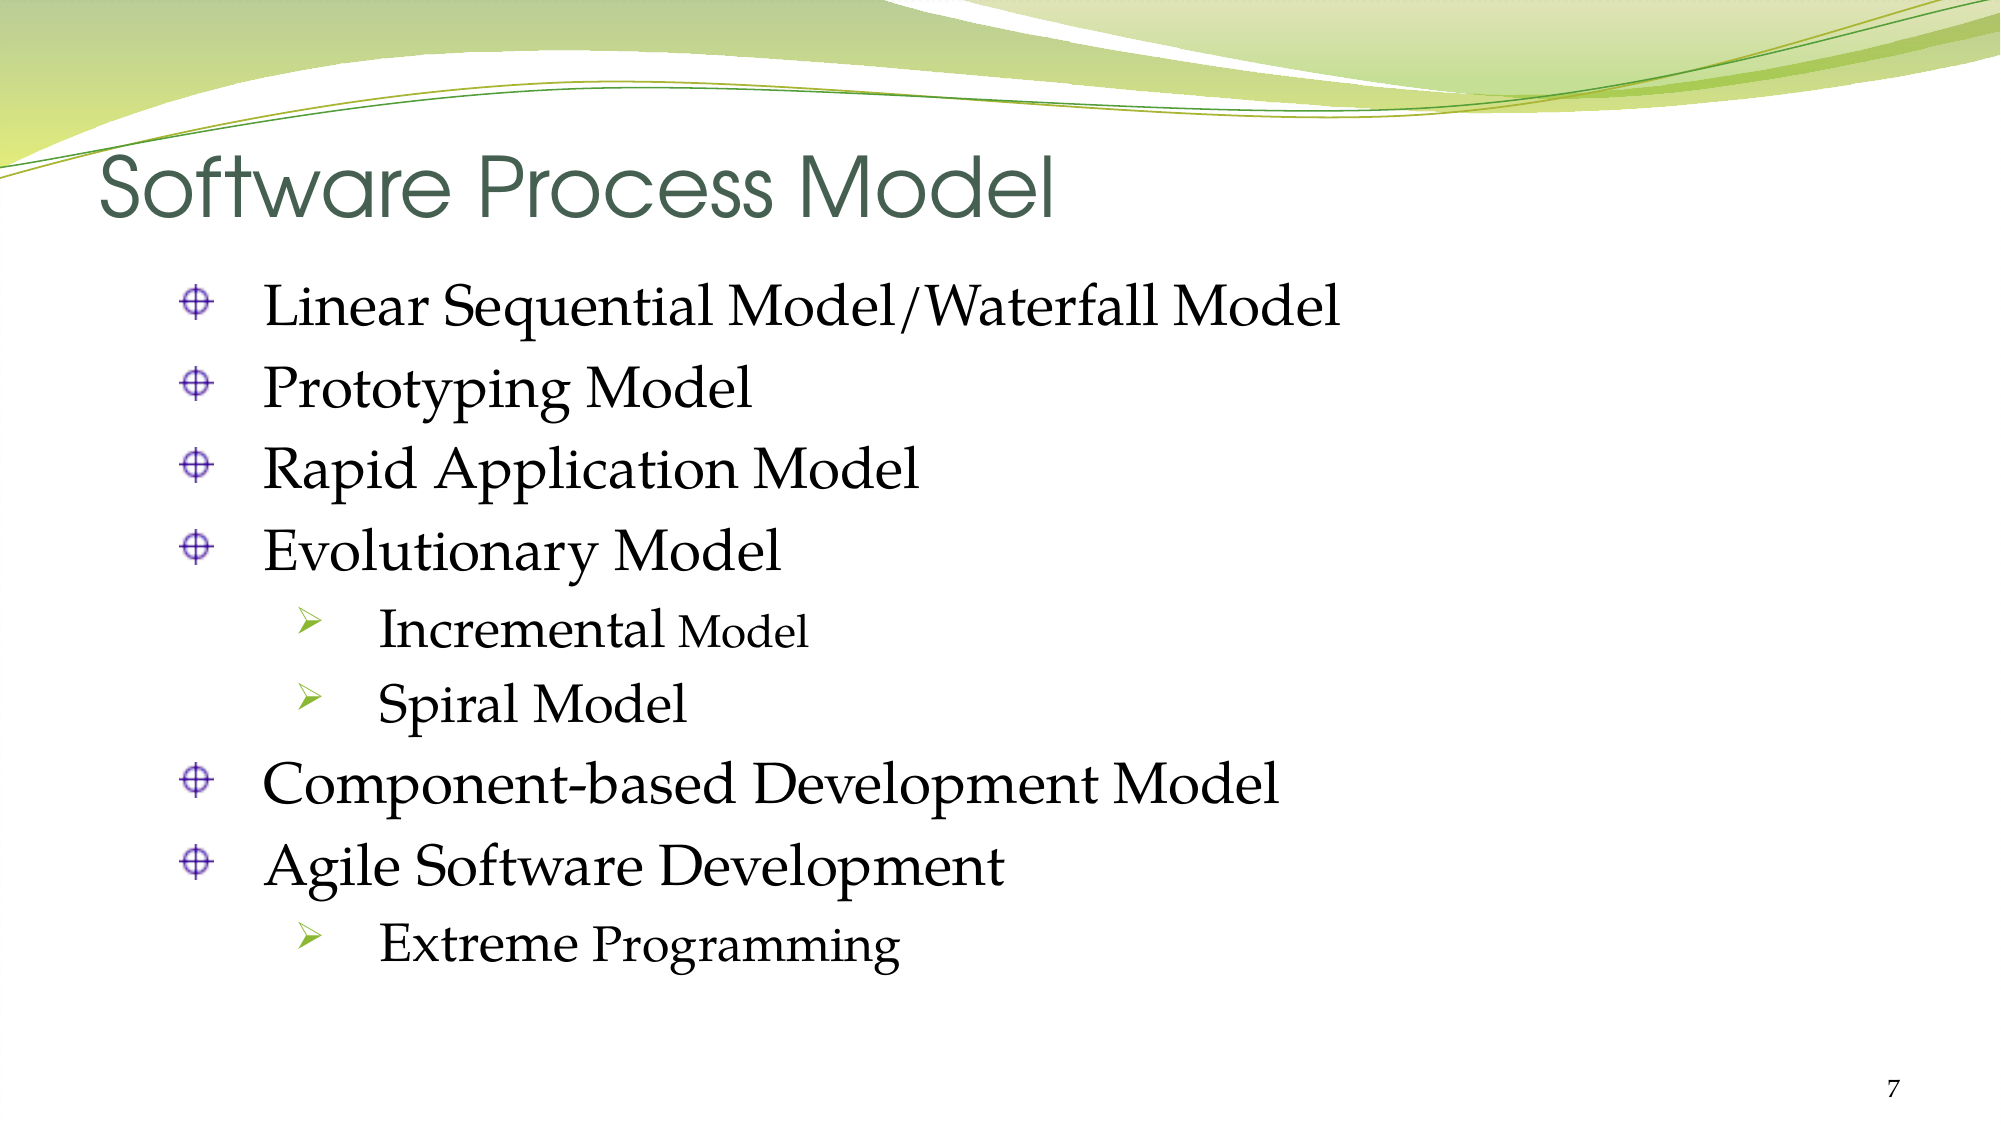

# Software Process Model
Linear Sequential Model/Waterfall Model
Prototyping Model
Rapid Application Model
Evolutionary Model
Incremental Model
Spiral Model
Component-based Development Model
Agile Software Development
Extreme Programming
7